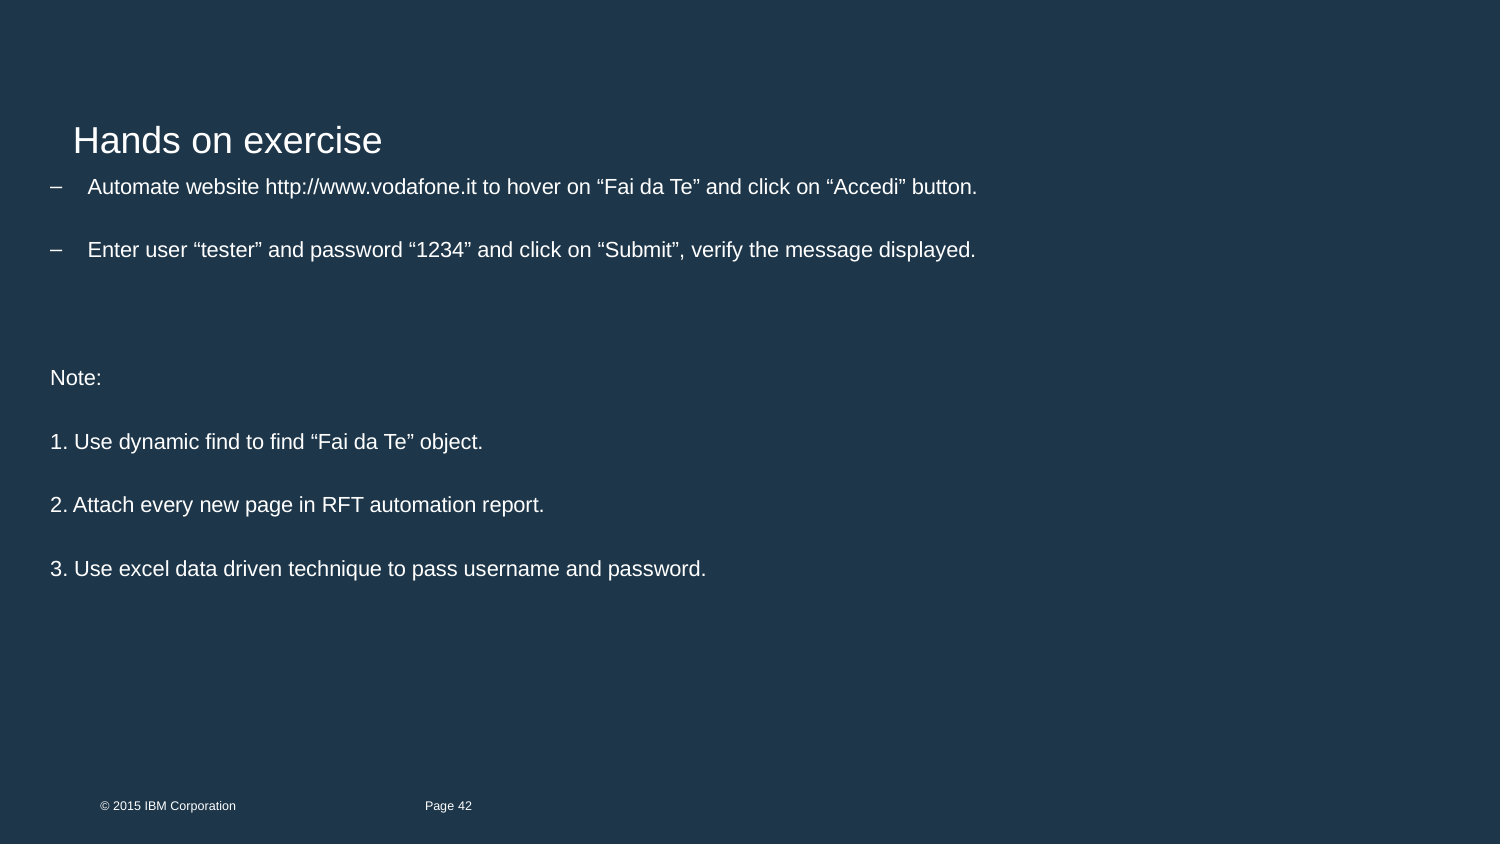

# Hands on exercise
Automate website http://www.vodafone.it to hover on “Fai da Te” and click on “Accedi” button.
Enter user “tester” and password “1234” and click on “Submit”, verify the message displayed.

Note:
1. Use dynamic find to find “Fai da Te” object.
2. Attach every new page in RFT automation report.
3. Use excel data driven technique to pass username and password.